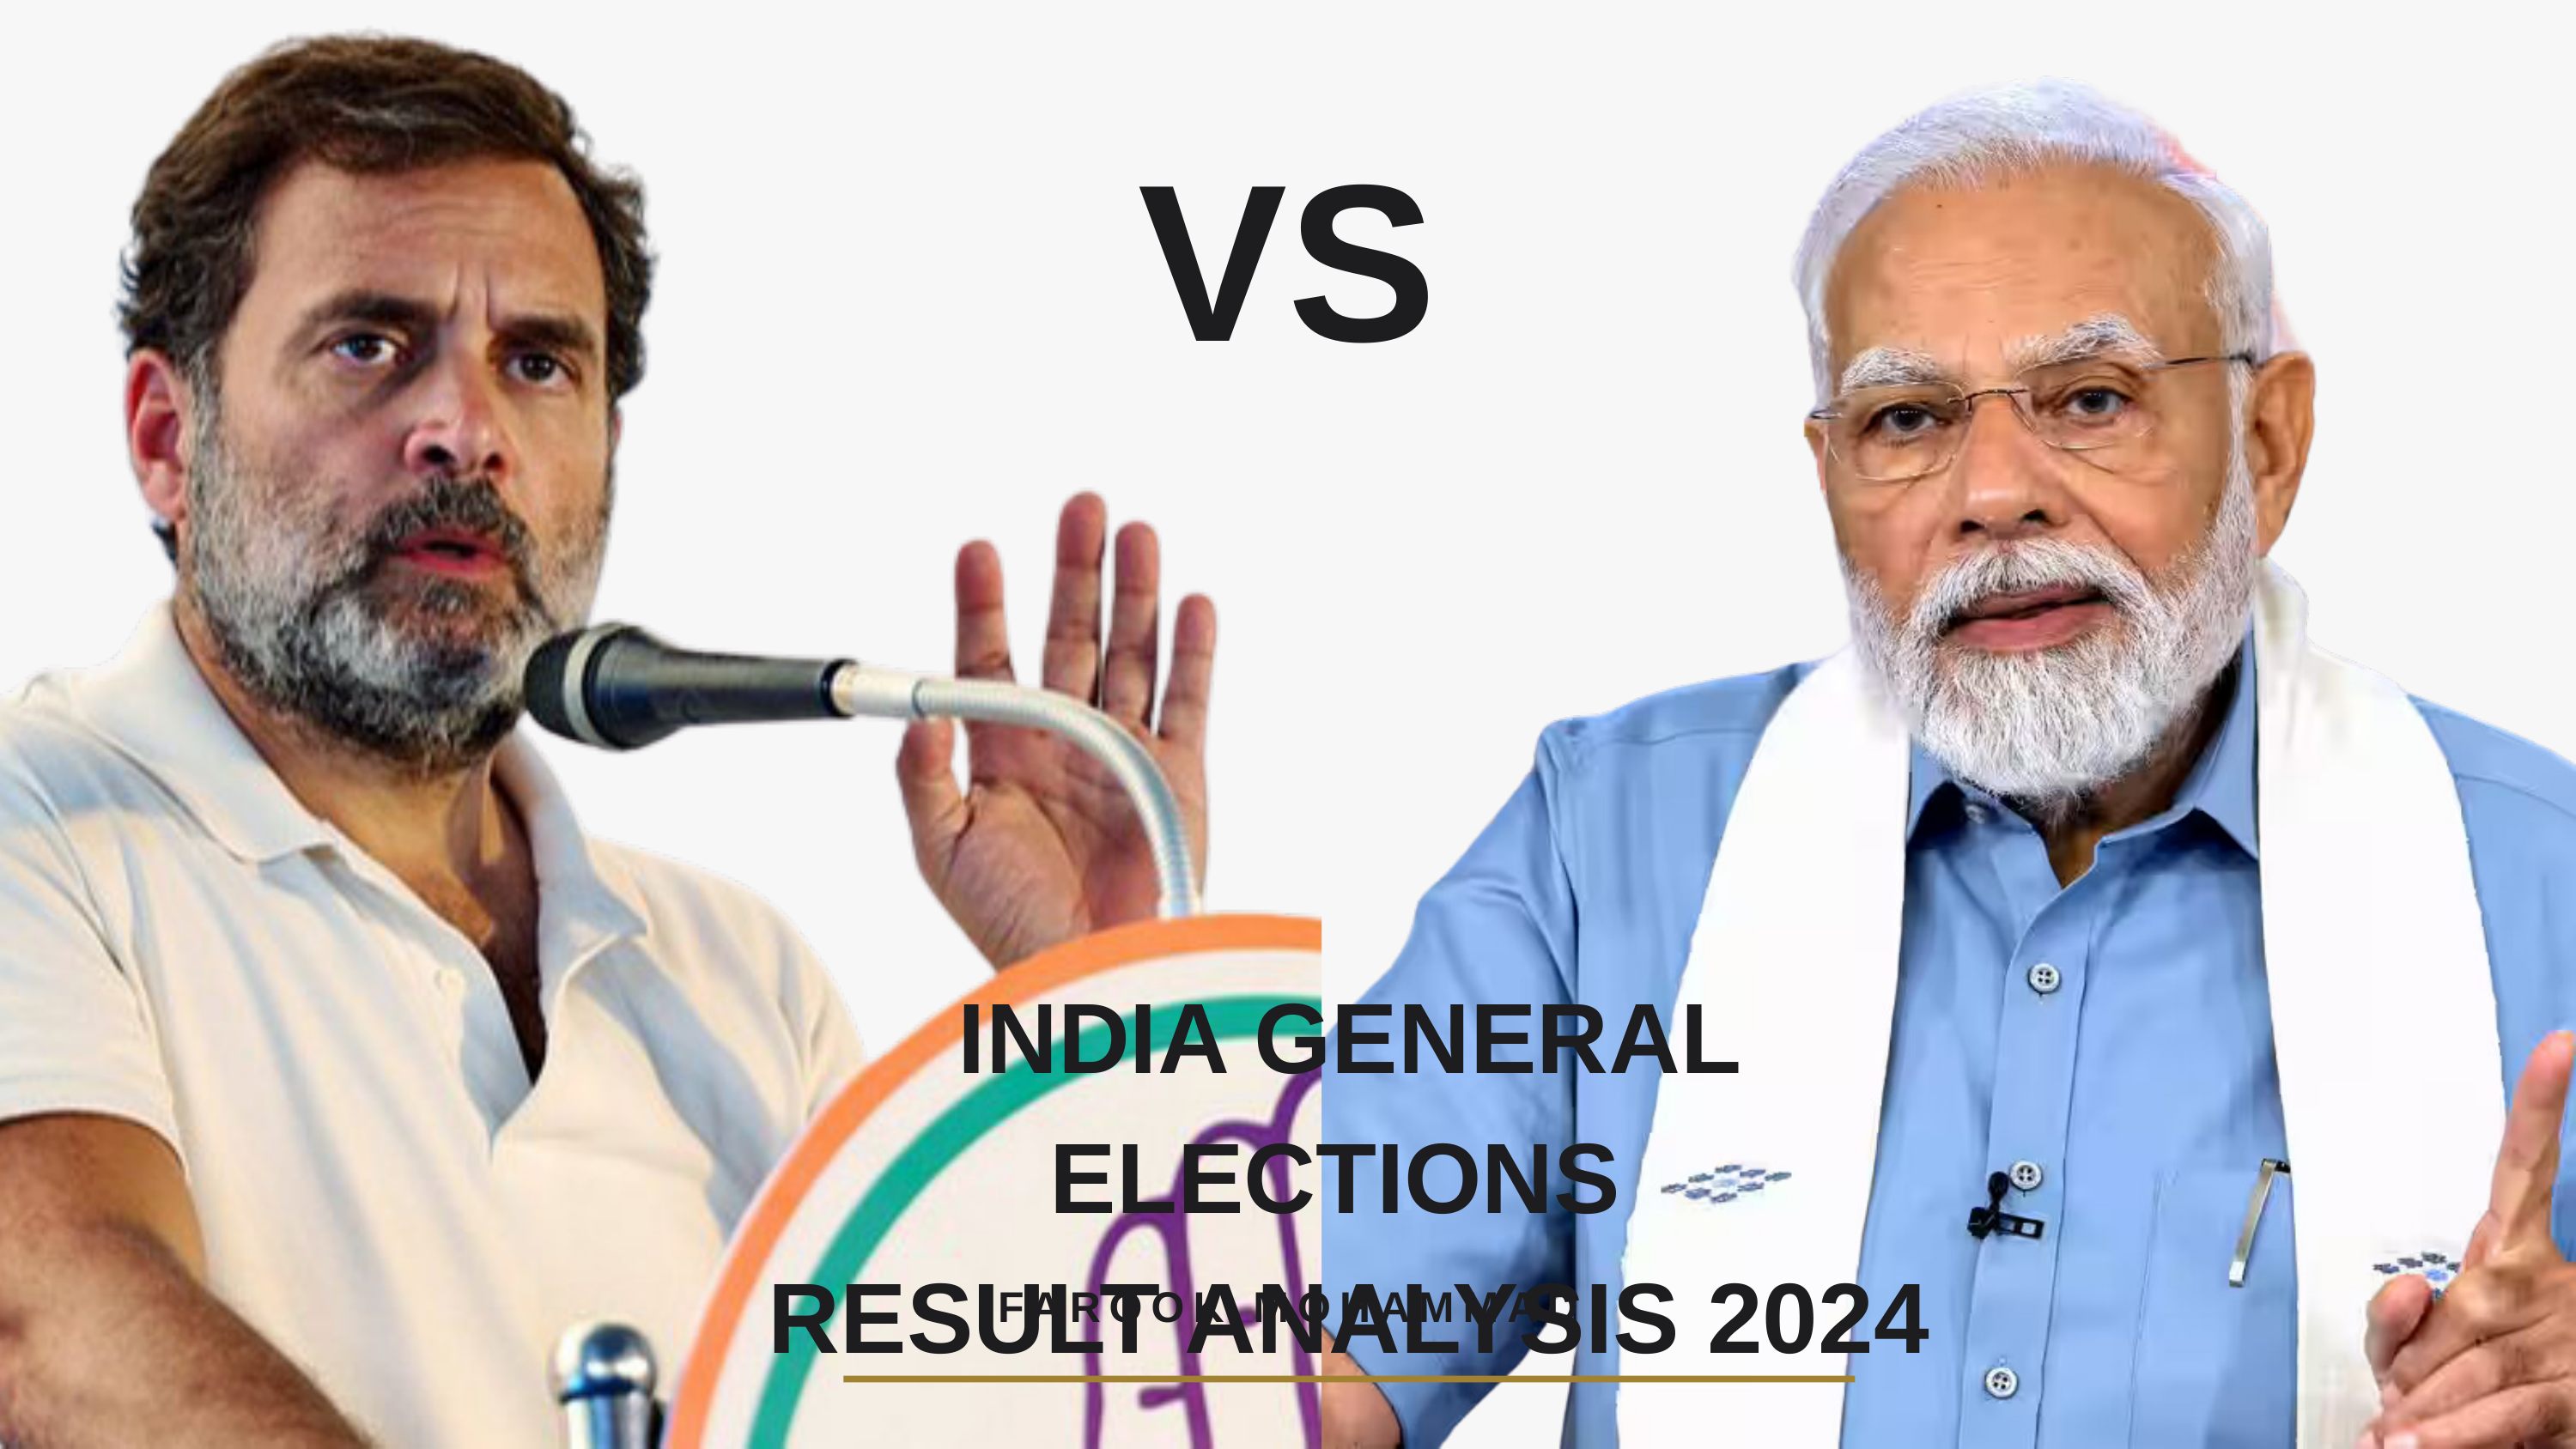

VS
INDIA GENERAL ELECTIONS
RESULT ANALYSIS 2024
FAROOK MOHAMMAD